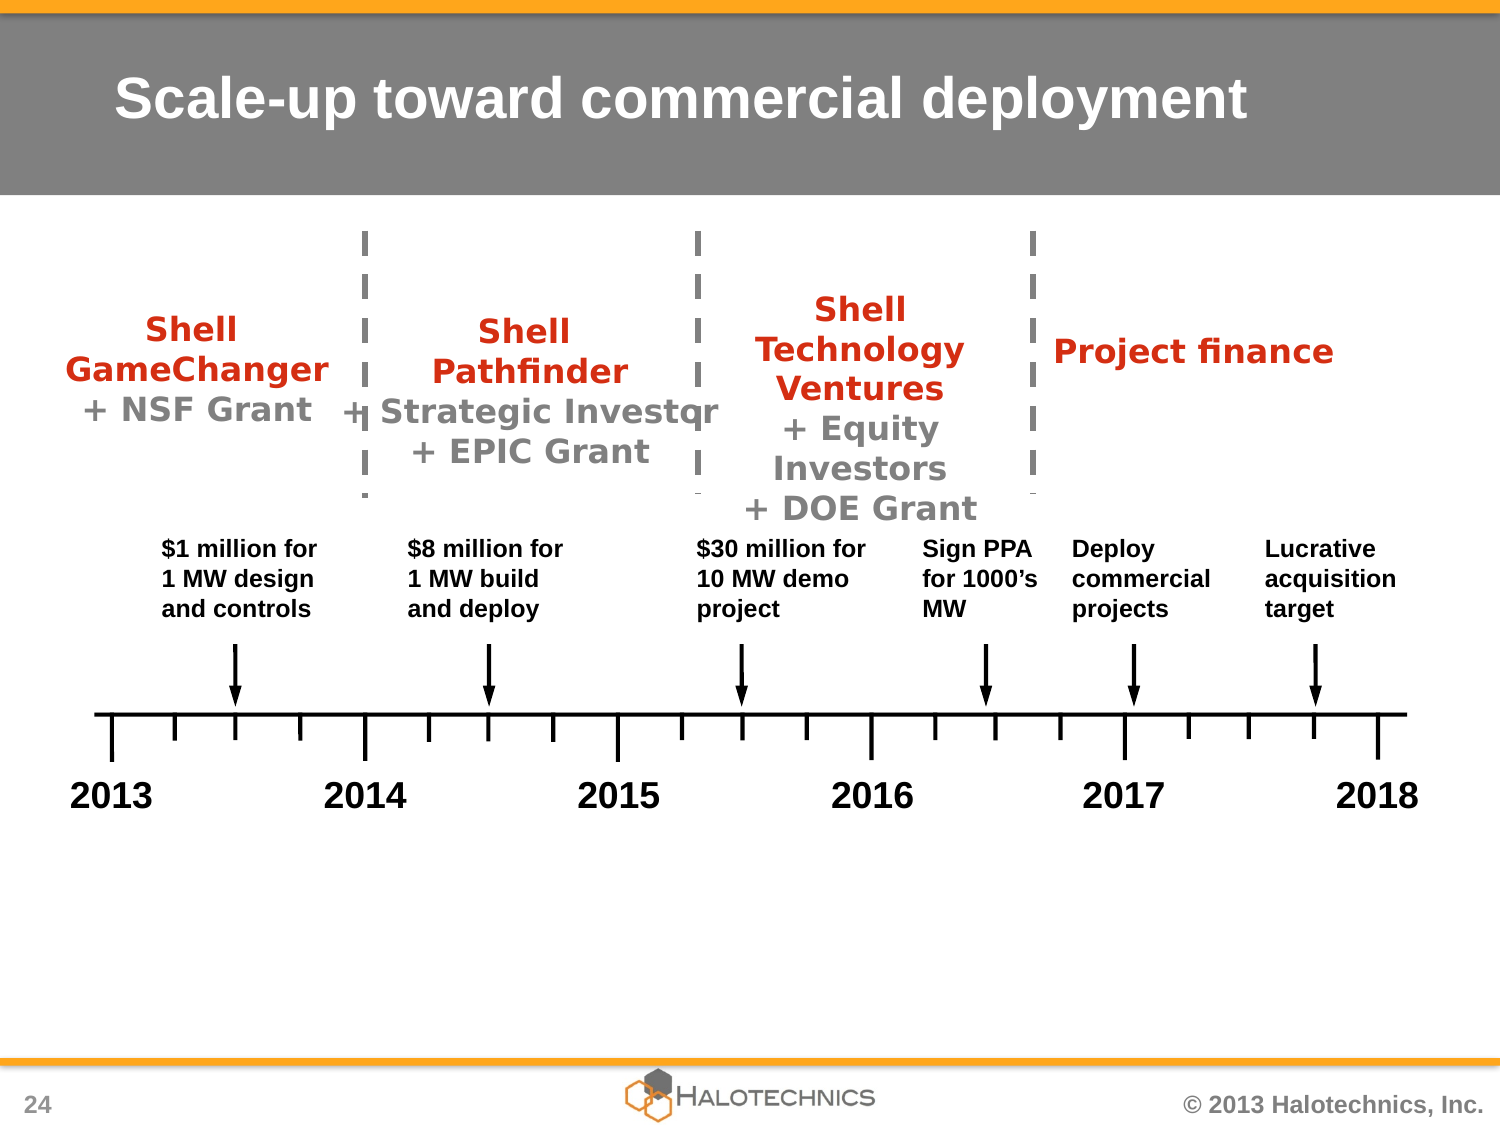

# Scale-up toward commercial deployment
Shell Technology Ventures
+ Equity Investors
+ DOE Grant
Shell
GameChanger
+ NSF Grant
Shell
Pathfinder
+ Strategic Investor
+ EPIC Grant
Project finance
$1 million for 1 MW design and controls
$8 million for 1 MW build and deploy
$30 million for 10 MW demo project
Sign PPA for 1000’s MW
Deploy
commercial projects
Lucrative acquisition target

2018
2013
2014
2015
2016
2017